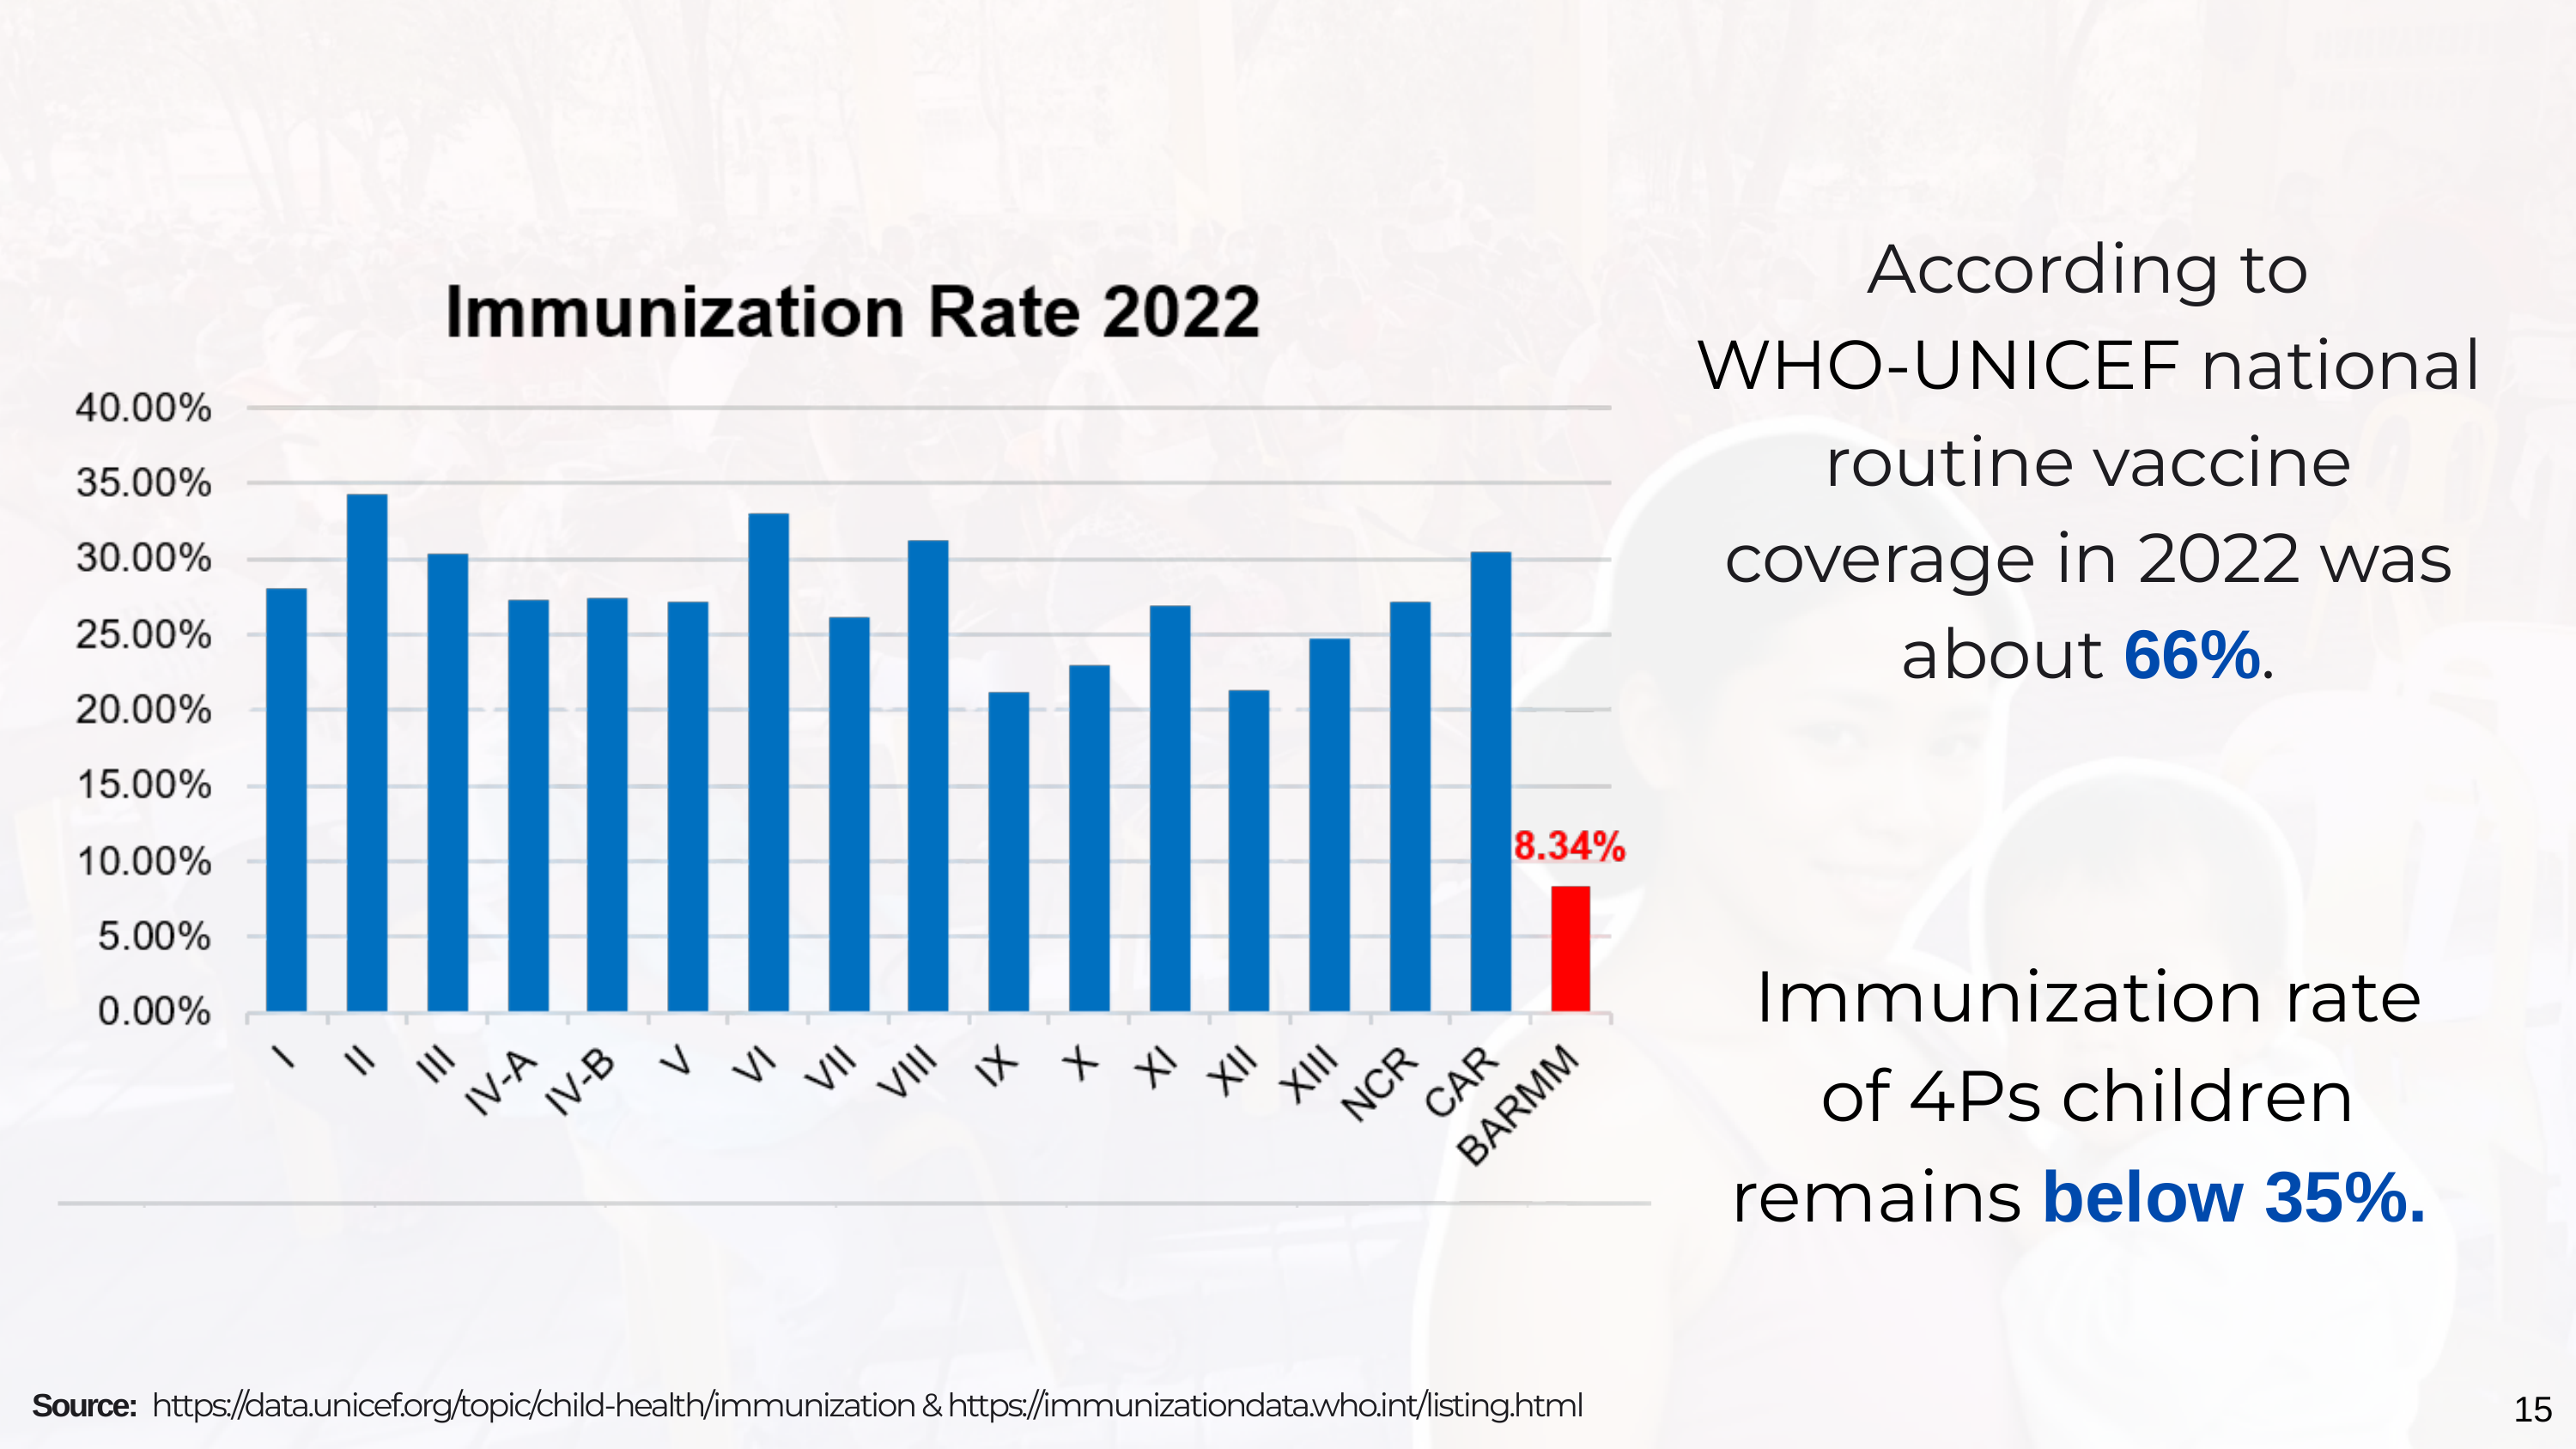

According to
WHO-UNICEF national routine vaccine coverage in 2022 was about 66%.

Immunization rate of 4Ps children remains below 35%.
Source:  https://data.unicef.org/topic/child-health/immunization & https://immunizationdata.who.int/listing.html
15